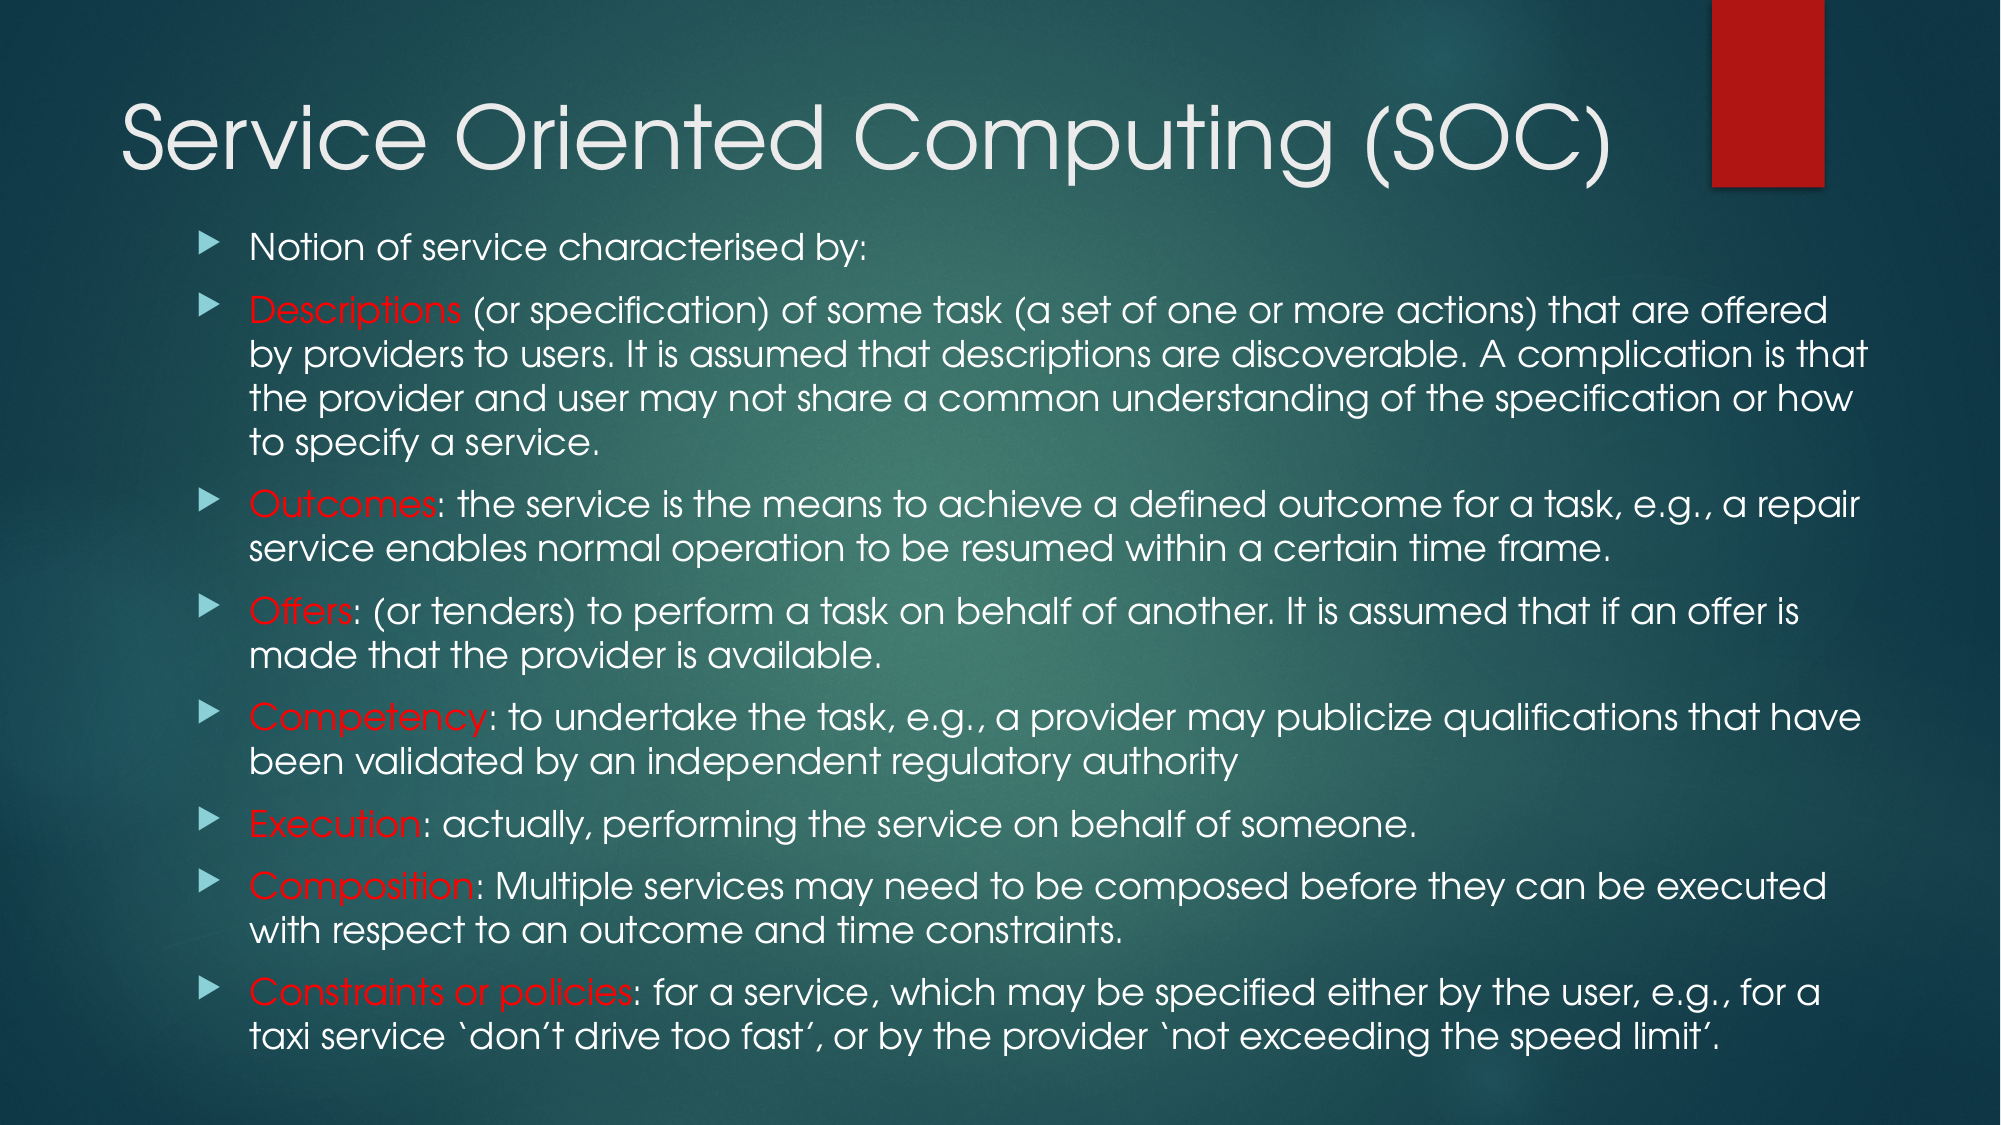

# Service Oriented Computing (SOC)
Notion of service characterised by:
Descriptions (or specification) of some task (a set of one or more actions) that are offered by providers to users. It is assumed that descriptions are discoverable. A complication is that the provider and user may not share a common understanding of the specification or how to specify a service.
Outcomes: the service is the means to achieve a defined outcome for a task, e.g., a repair service enables normal operation to be resumed within a certain time frame.
Offers: (or tenders) to perform a task on behalf of another. It is assumed that if an offer is made that the provider is available.
Competency: to undertake the task, e.g., a provider may publicize qualifications that have been validated by an independent regulatory authority
Execution: actually, performing the service on behalf of someone.
Composition: Multiple services may need to be composed before they can be executed with respect to an outcome and time constraints.
Constraints or policies: for a service, which may be specified either by the user, e.g., for a taxi service ‘don’t drive too fast’, or by the provider ‘not exceeding the speed limit’.